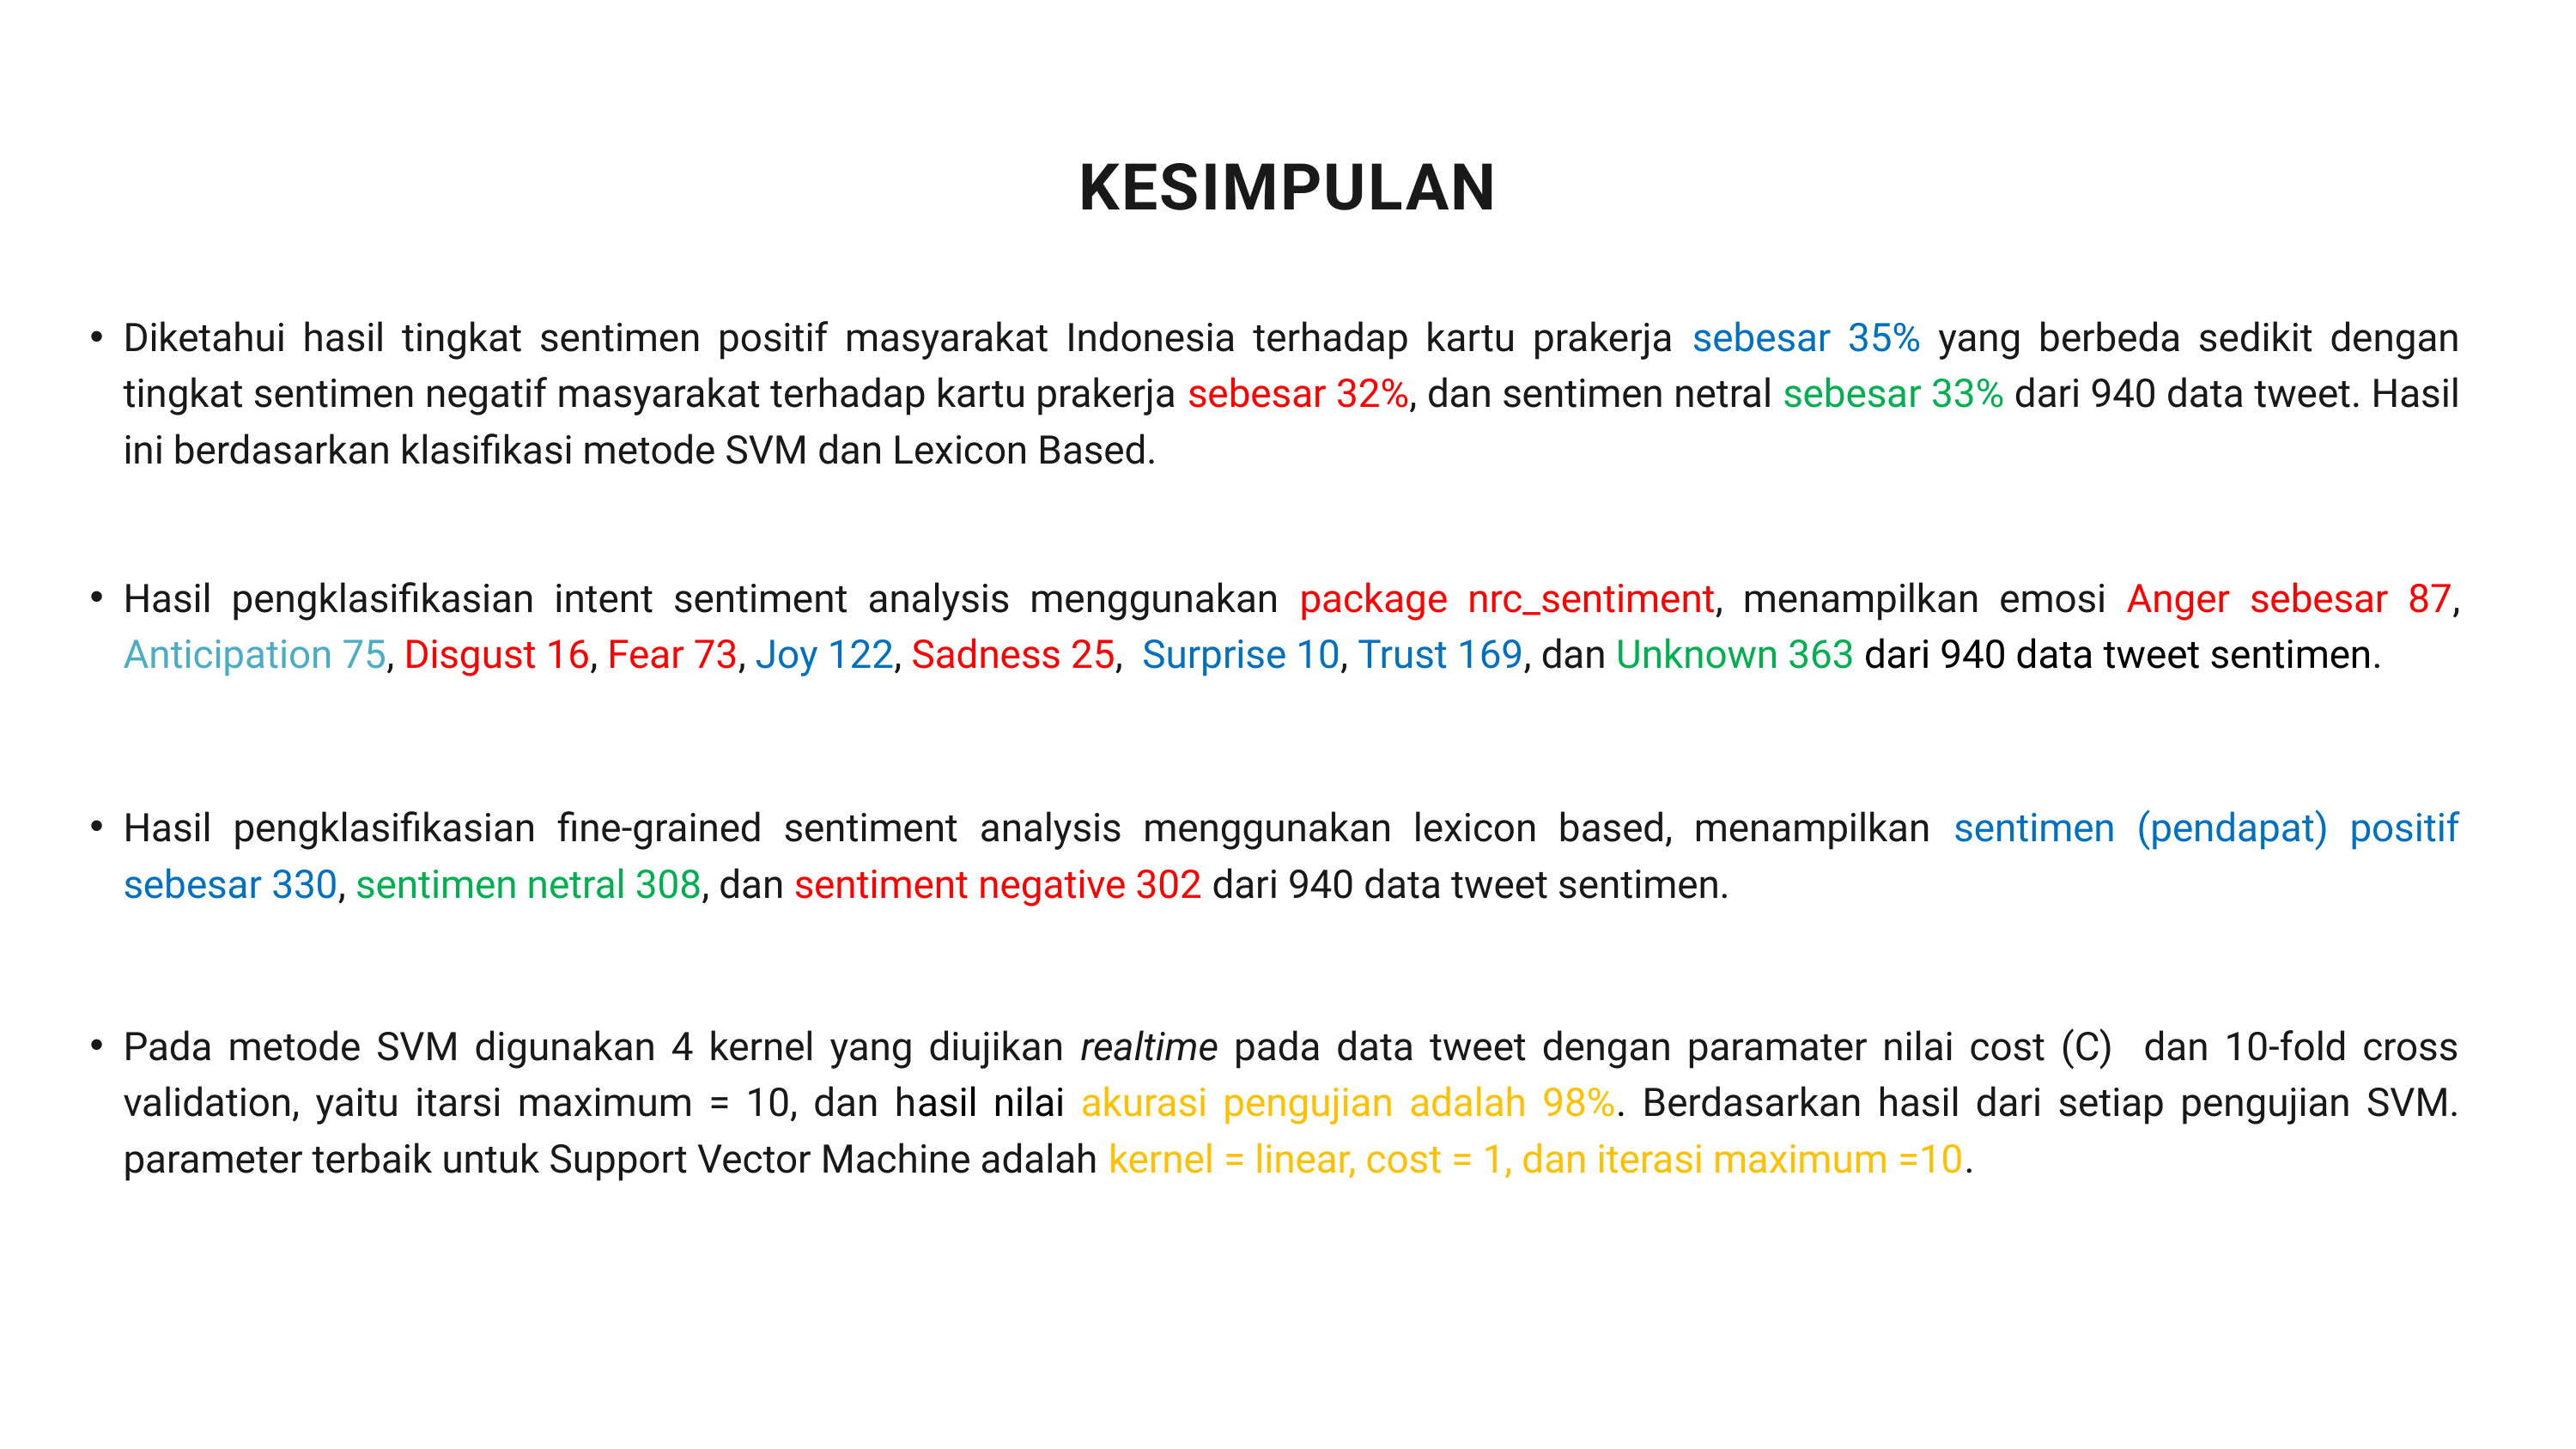

KESIMPULAN
Diketahui hasil tingkat sentimen positif masyarakat Indonesia terhadap kartu prakerja sebesar 35% yang berbeda sedikit dengan tingkat sentimen negatif masyarakat terhadap kartu prakerja sebesar 32%, dan sentimen netral sebesar 33% dari 940 data tweet. Hasil ini berdasarkan klasifikasi metode SVM dan Lexicon Based.
Hasil pengklasifikasian intent sentiment analysis menggunakan package nrc_sentiment, menampilkan emosi Anger sebesar 87, Anticipation 75, Disgust 16, Fear 73, Joy 122, Sadness 25,  Surprise 10, Trust 169, dan Unknown 363 dari 940 data tweet sentimen.
Hasil pengklasifikasian fine-grained sentiment analysis menggunakan lexicon based, menampilkan sentimen (pendapat) positif sebesar 330, sentimen netral 308, dan sentiment negative 302 dari 940 data tweet sentimen.
Pada metode SVM digunakan 4 kernel yang diujikan realtime pada data tweet dengan paramater nilai cost (C)  dan 10-fold cross validation, yaitu itarsi maximum = 10, dan hasil nilai akurasi pengujian adalah 98%. Berdasarkan hasil dari setiap pengujian SVM. parameter terbaik untuk Support Vector Machine adalah kernel = linear, cost = 1, dan iterasi maximum =10.